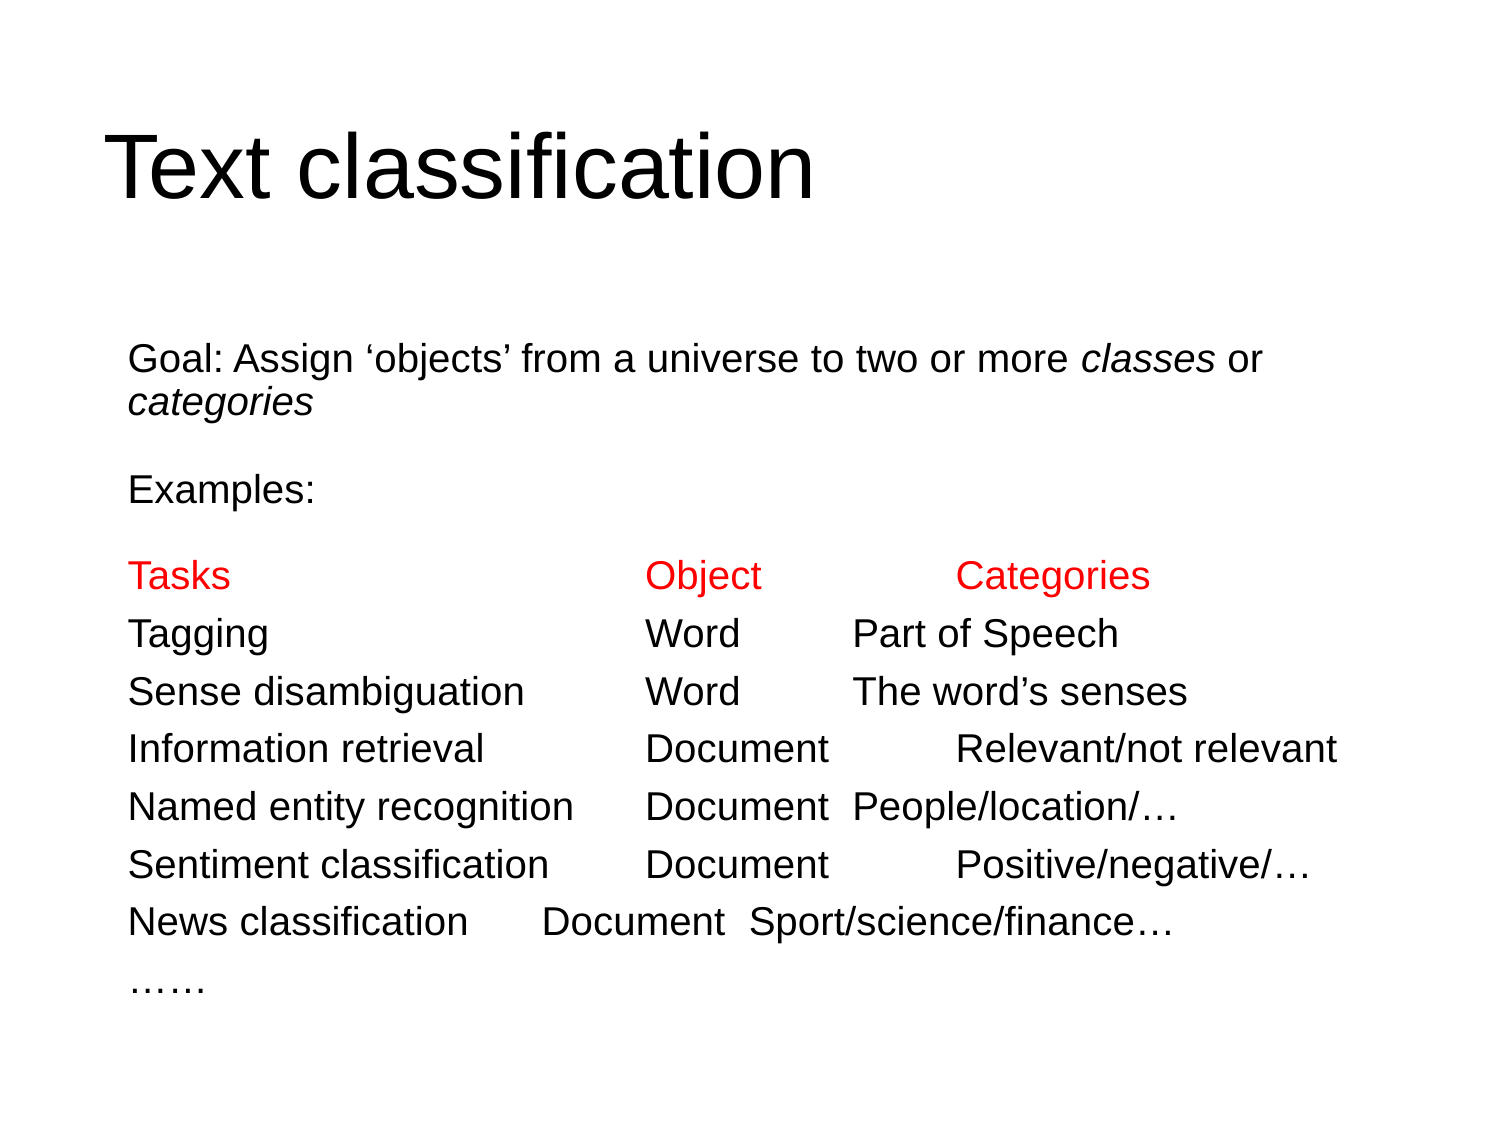

# Text classification
Goal: Assign ‘objects’ from a universe to two or more classes or categories

Examples:

Tasks	                            		Object	       		Categories
Tagging                                		Word	       		Part of Speech
Sense disambiguation   		Word	       		The word’s senses
Information retrieval       		Document     		Relevant/not relevant
Named entity recognition	Document			People/location/…
Sentiment classification		Document      		Positive/negative/…
News classification			Document			Sport/science/finance…
……